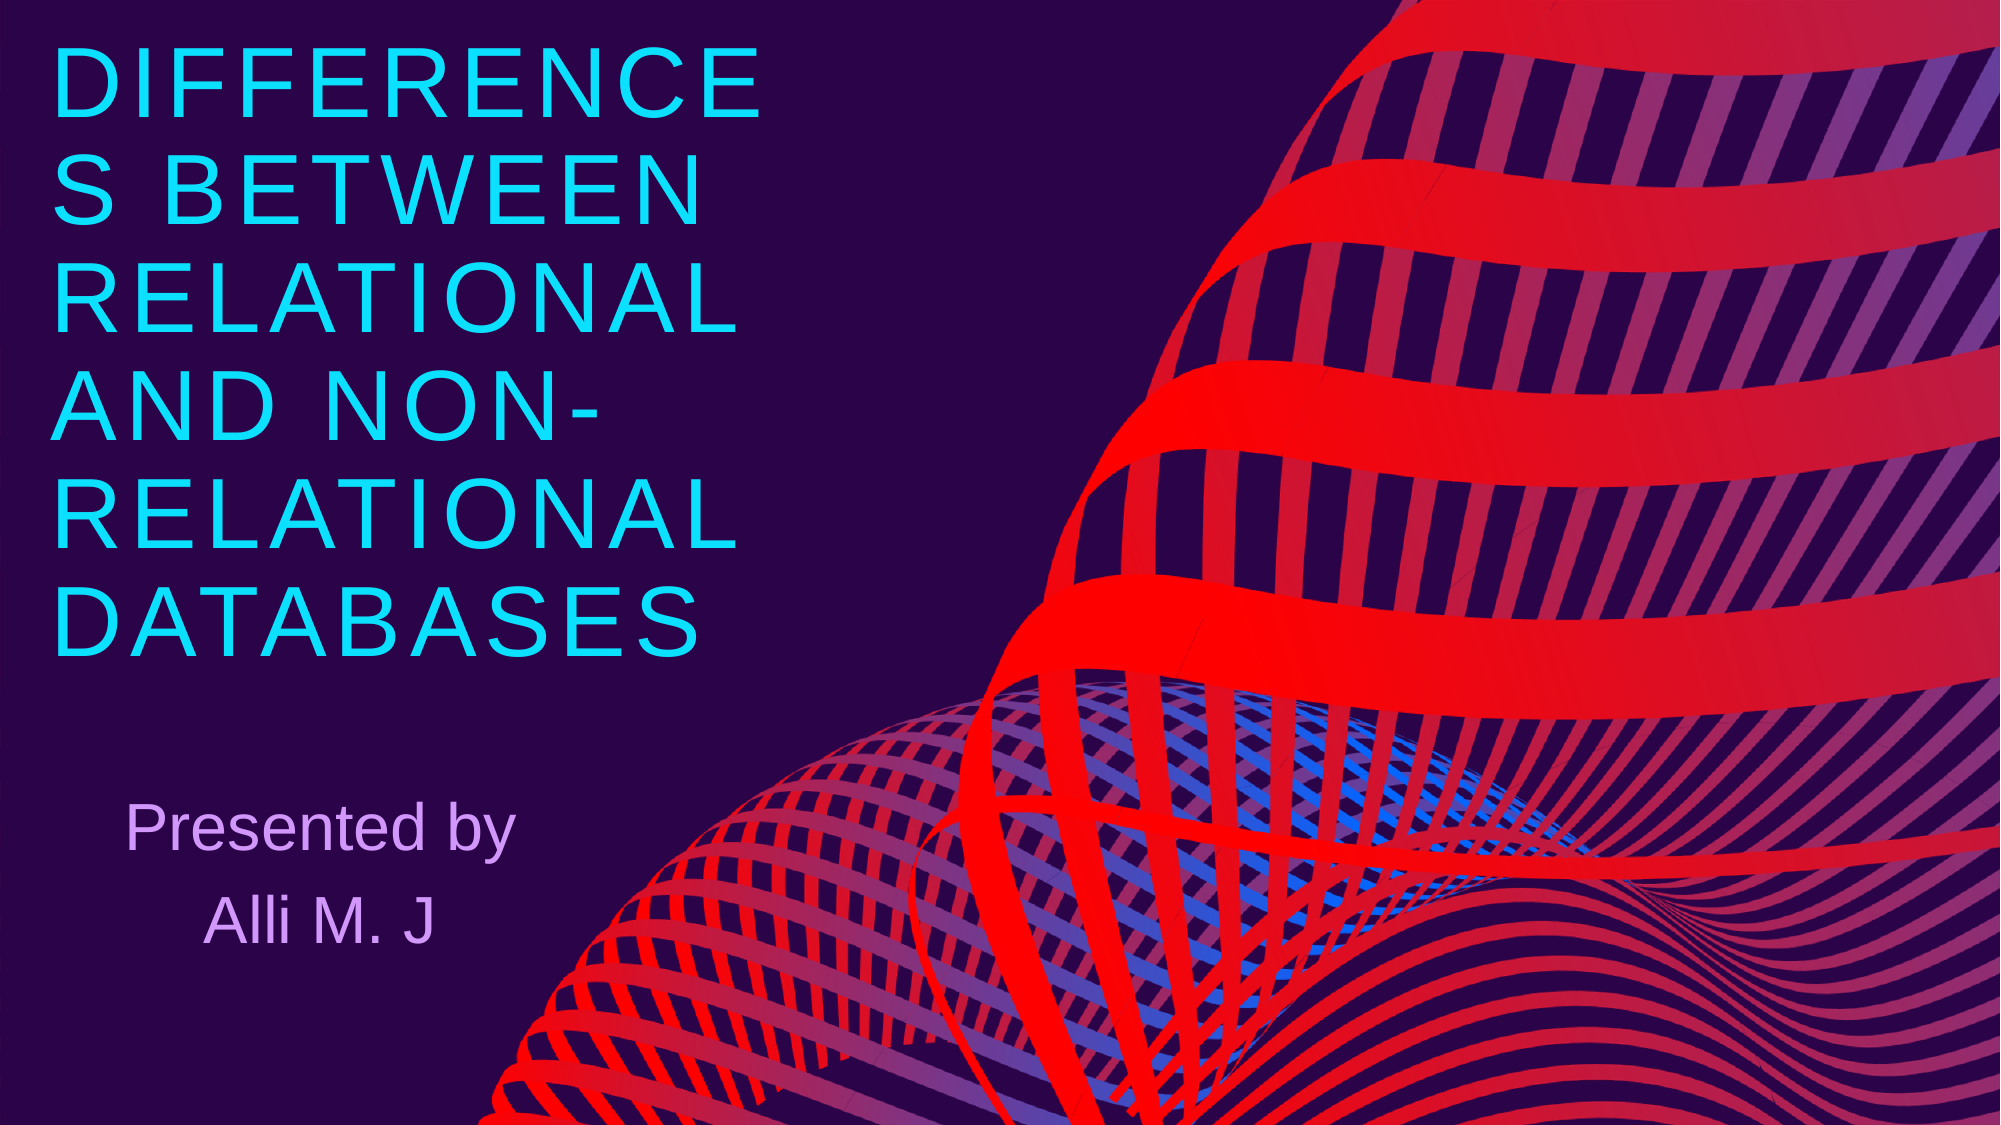

# Differences Between Relational and Non-Relational Databases
Presented by
Alli M. J